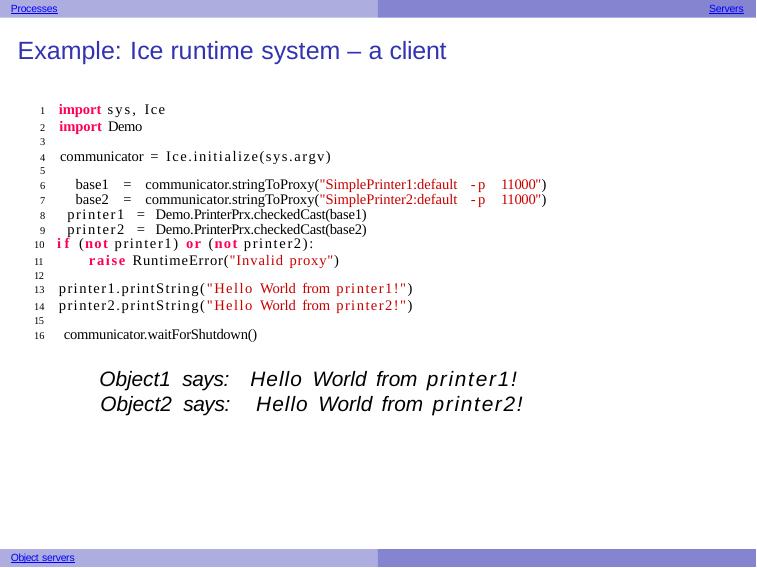

Processes
Servers
Example: Ice runtime system – a client
1  import sys, Ice
2  import Demo
3
4  communicator = Ice.initialize(sys.argv)
5
6   base1  = communicator.stringToProxy("SimplePrinter1:default -p  11000")
7   base2  = communicator.stringToProxy("SimplePrinter2:default -p  11000")
8  printer1 = Demo.PrinterPrx.checkedCast(base1)
9  printer2 = Demo.PrinterPrx.checkedCast(base2)
10 if (not printer1) or (not printer2):
11	raise RuntimeError("Invalid proxy")
12
13  printer1.printString("Hello World from printer1!")
14  printer2.printString("Hello World from printer2!")
15
16  communicator.waitForShutdown()

Object1 says:	Hello World from printer1! Object2 says:	 Hello World from printer2!

Object servers